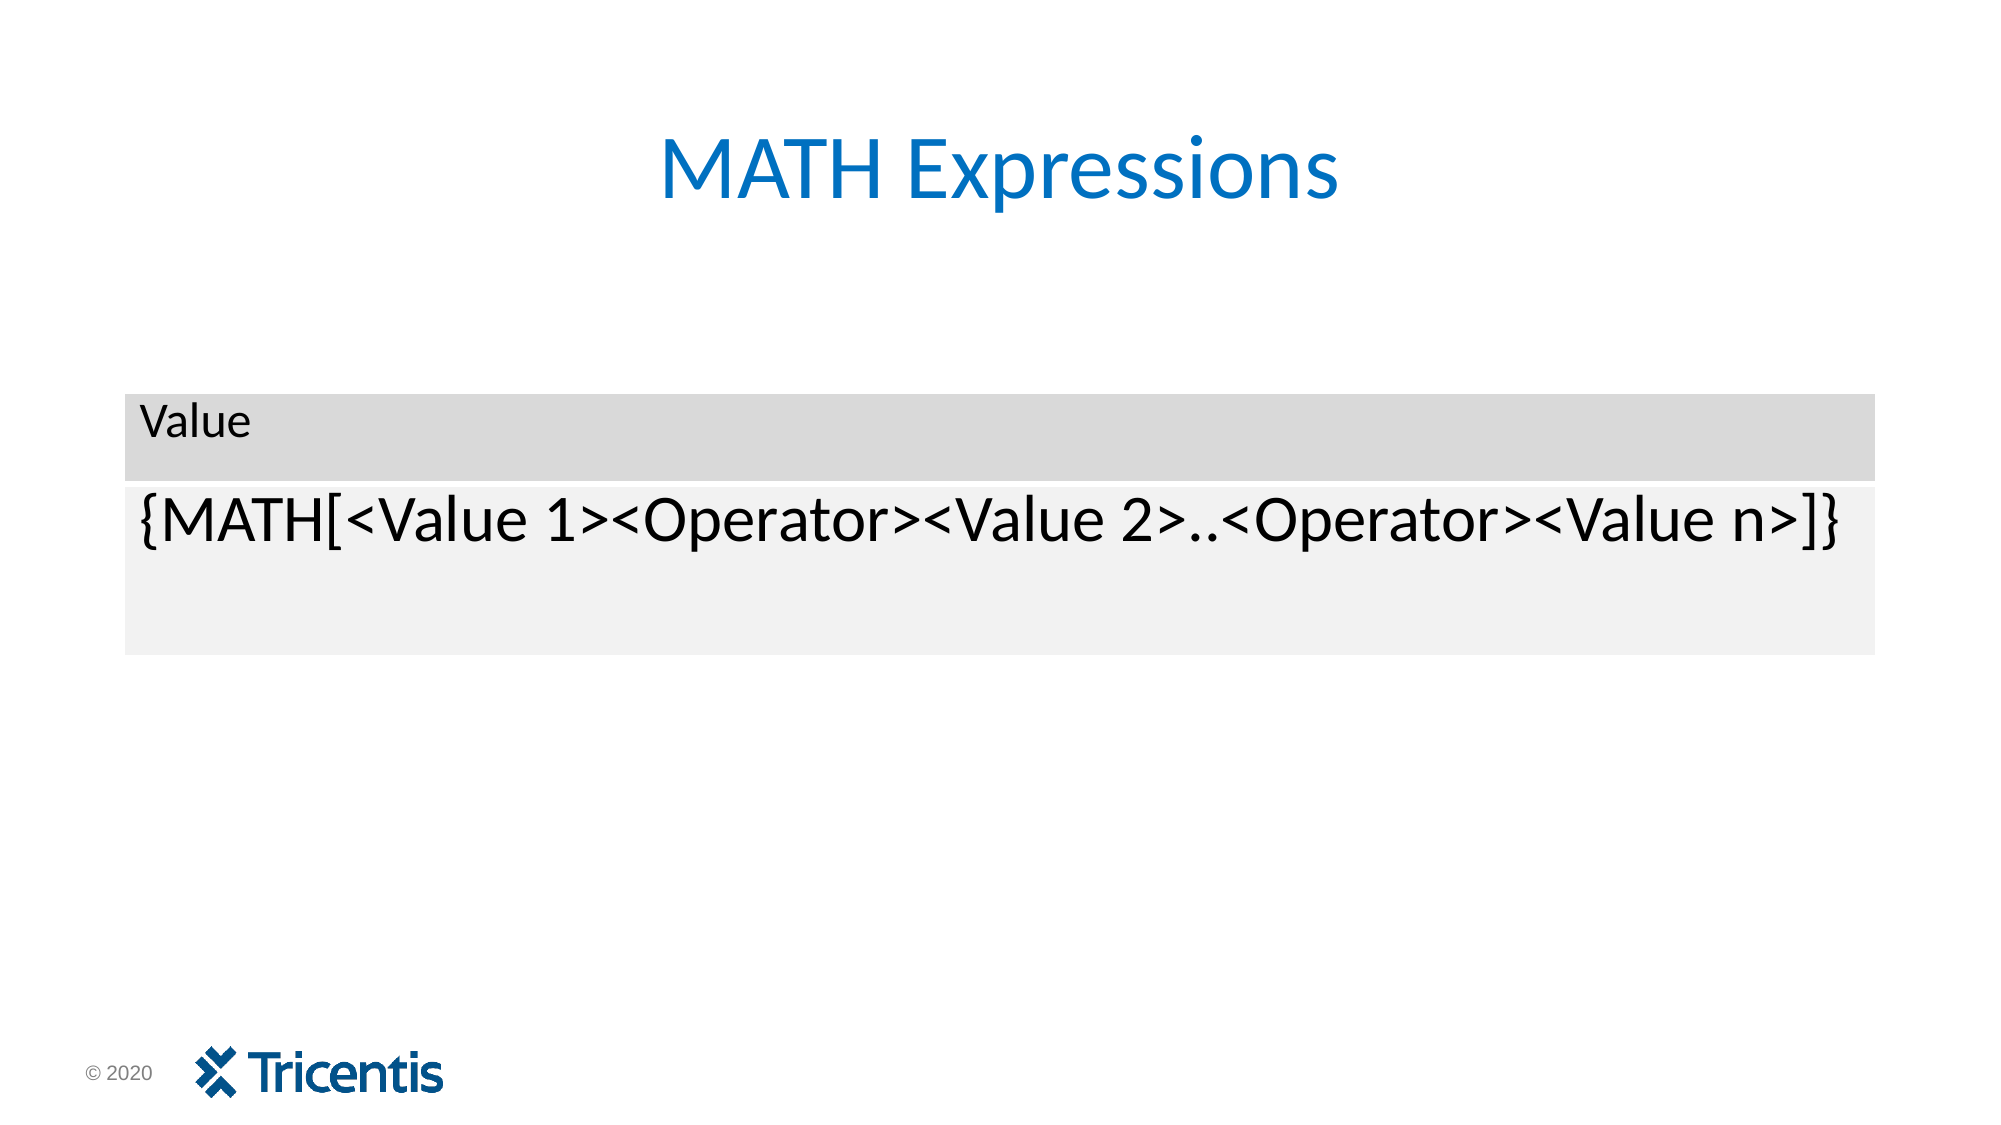

# MATH Expressions
| Value |
| --- |
| {MATH[<Value 1><Operator><Value 2>..<Operator><Value n>]} |